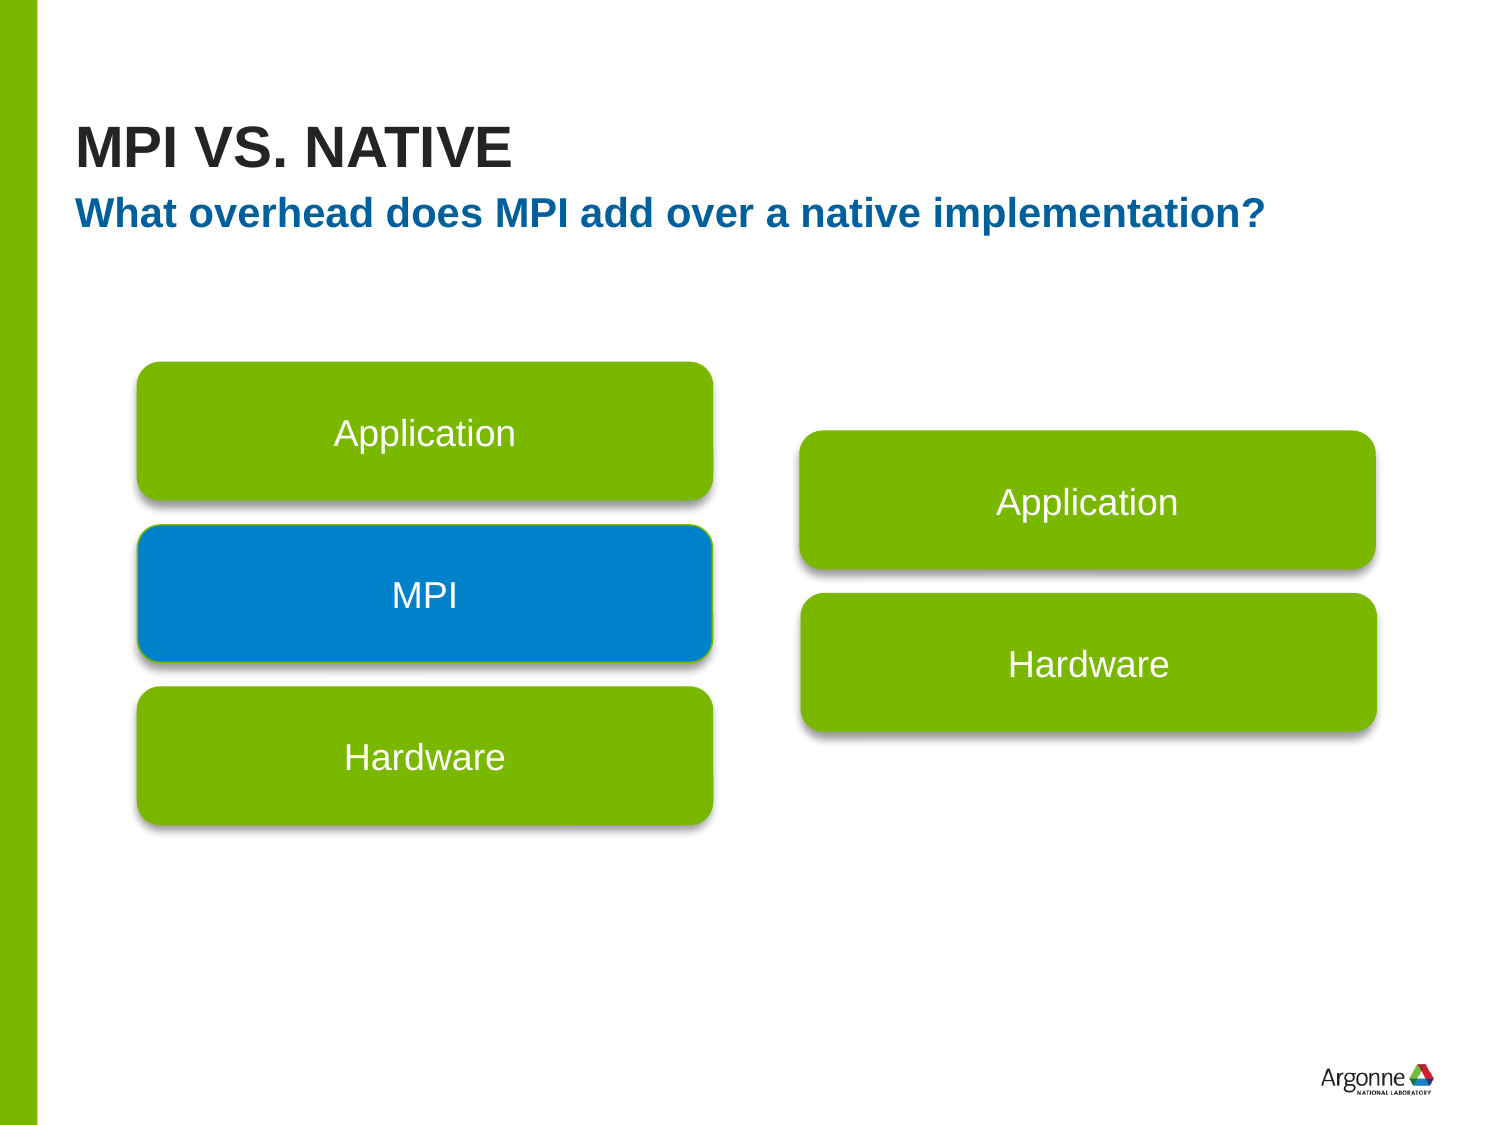

# MPI vs. Native
What overhead does MPI add over a native implementation?
Application
Application
MPI
Hardware
Hardware